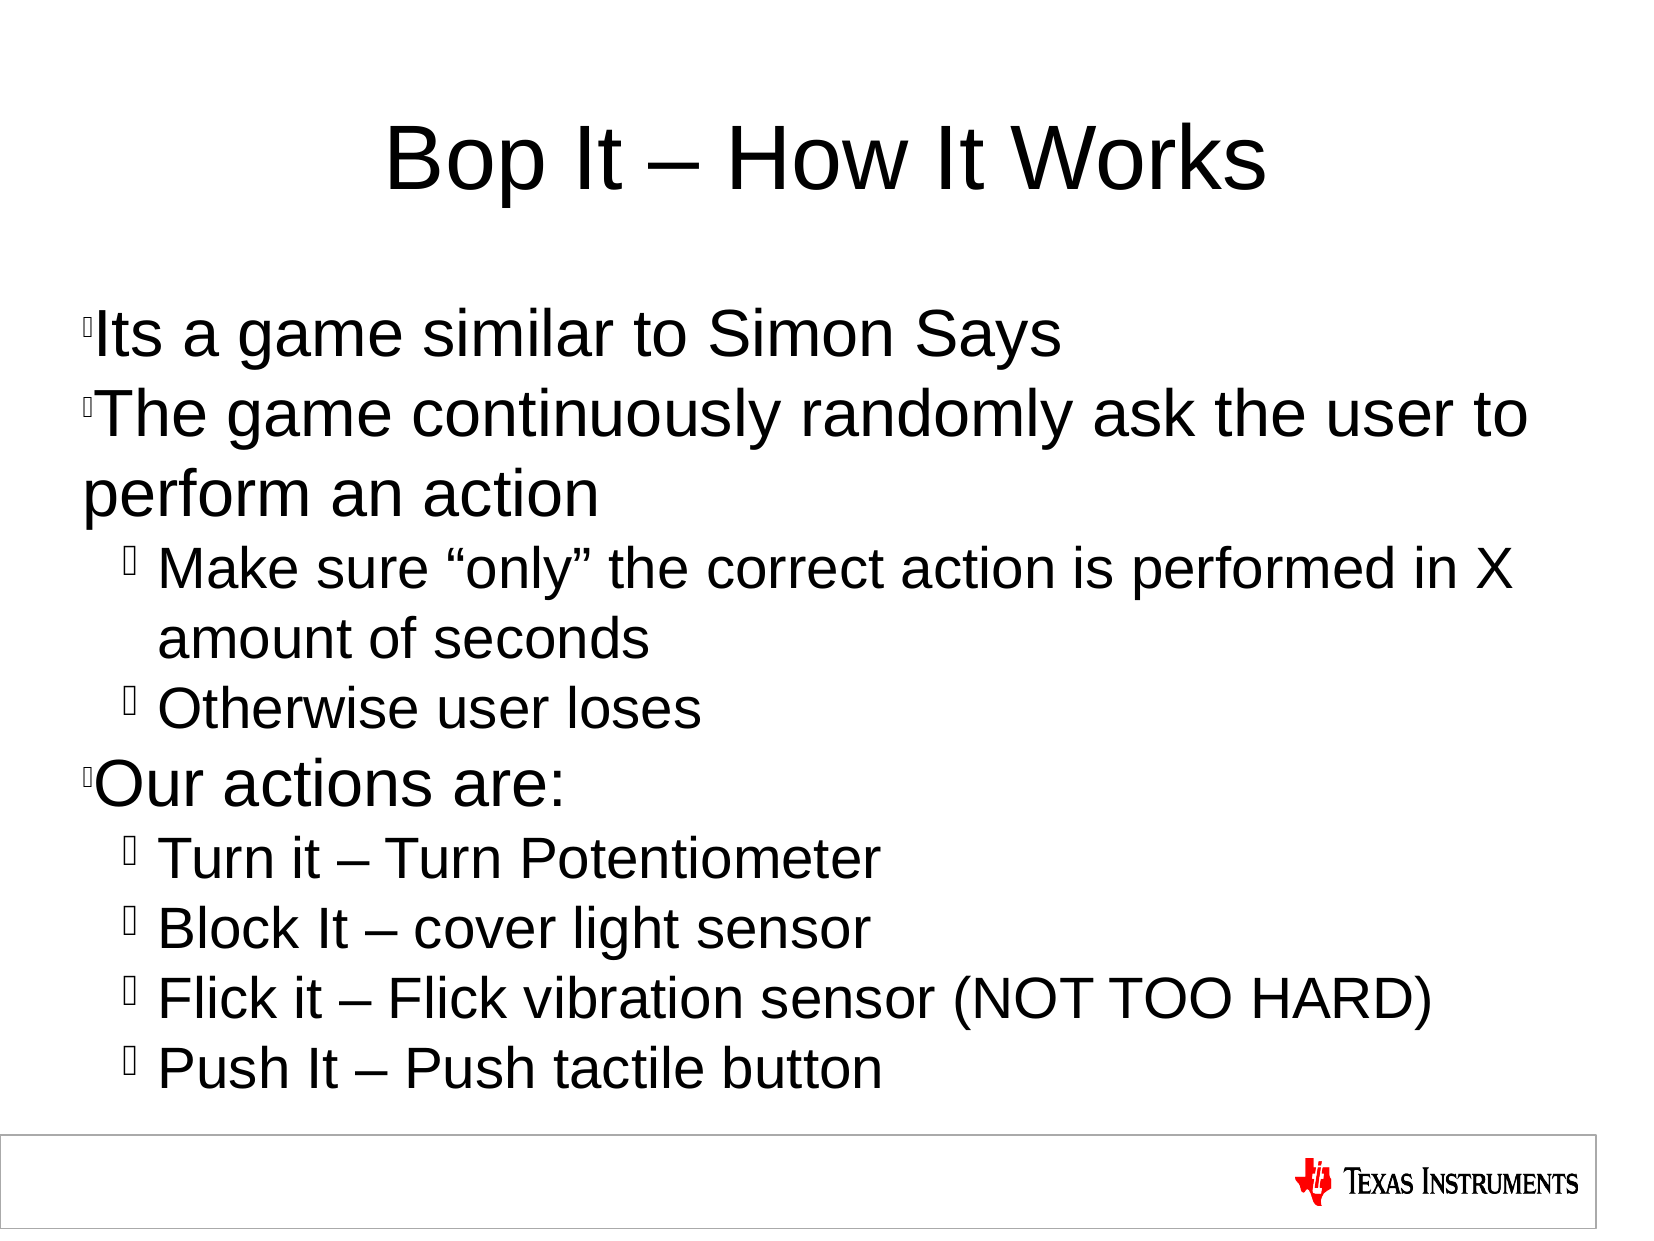

Bop It – How It Works
Its a game similar to Simon Says
The game continuously randomly ask the user to perform an action
Make sure “only” the correct action is performed in X amount of seconds
Otherwise user loses
Our actions are:
Turn it – Turn Potentiometer
Block It – cover light sensor
Flick it – Flick vibration sensor (NOT TOO HARD)
Push It – Push tactile button